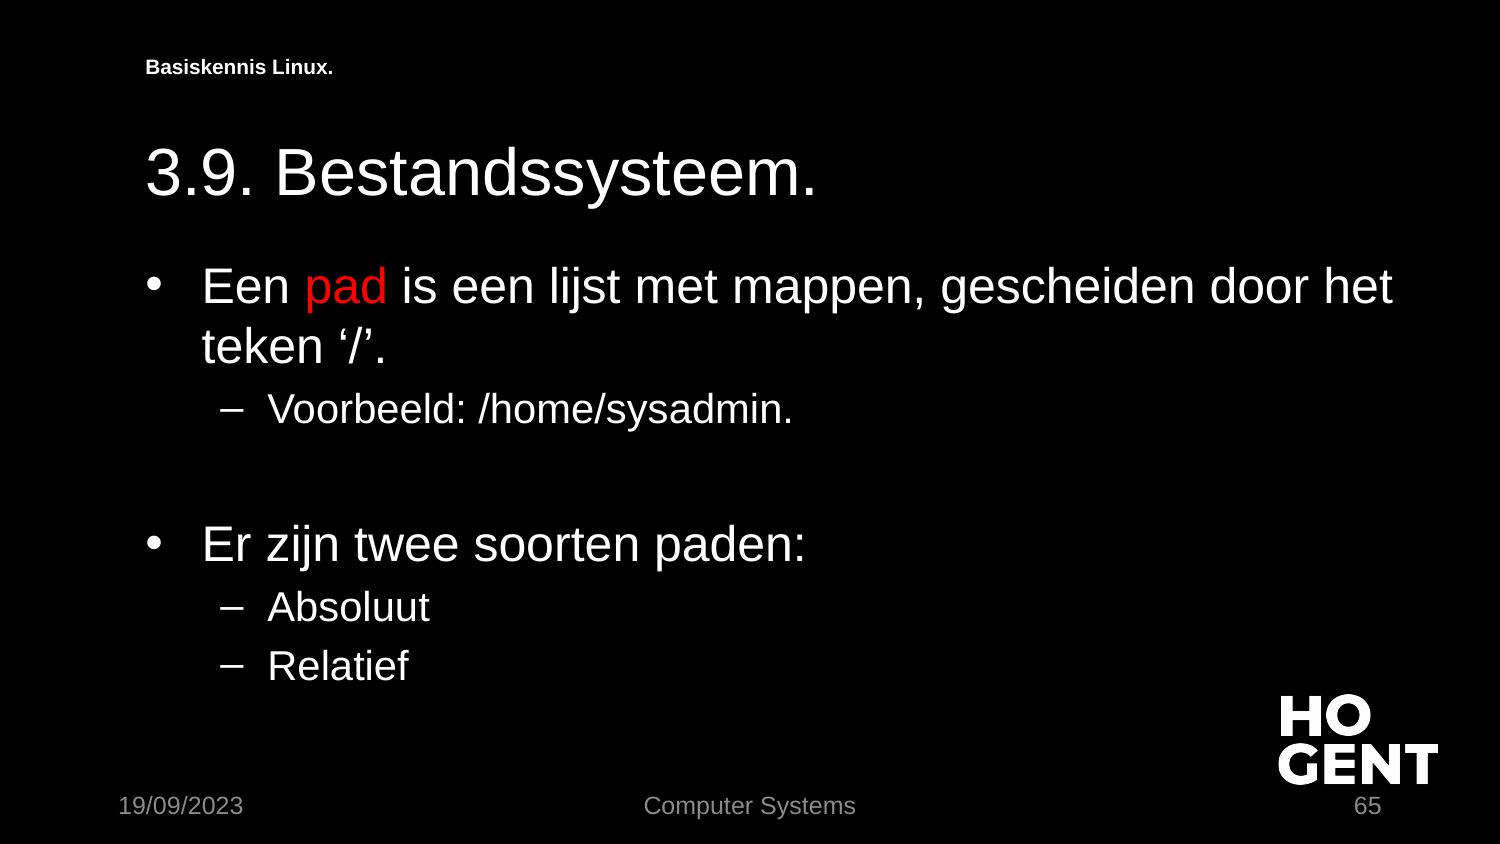

Basiskennis Linux.
# 3.9. Bestandssysteem.
Een pad is een lijst met mappen, gescheiden door het teken ‘/’.
Voorbeeld: /home/sysadmin.

Er zijn twee soorten paden:
Absoluut
Relatief
19/09/2023
Computer Systems
65